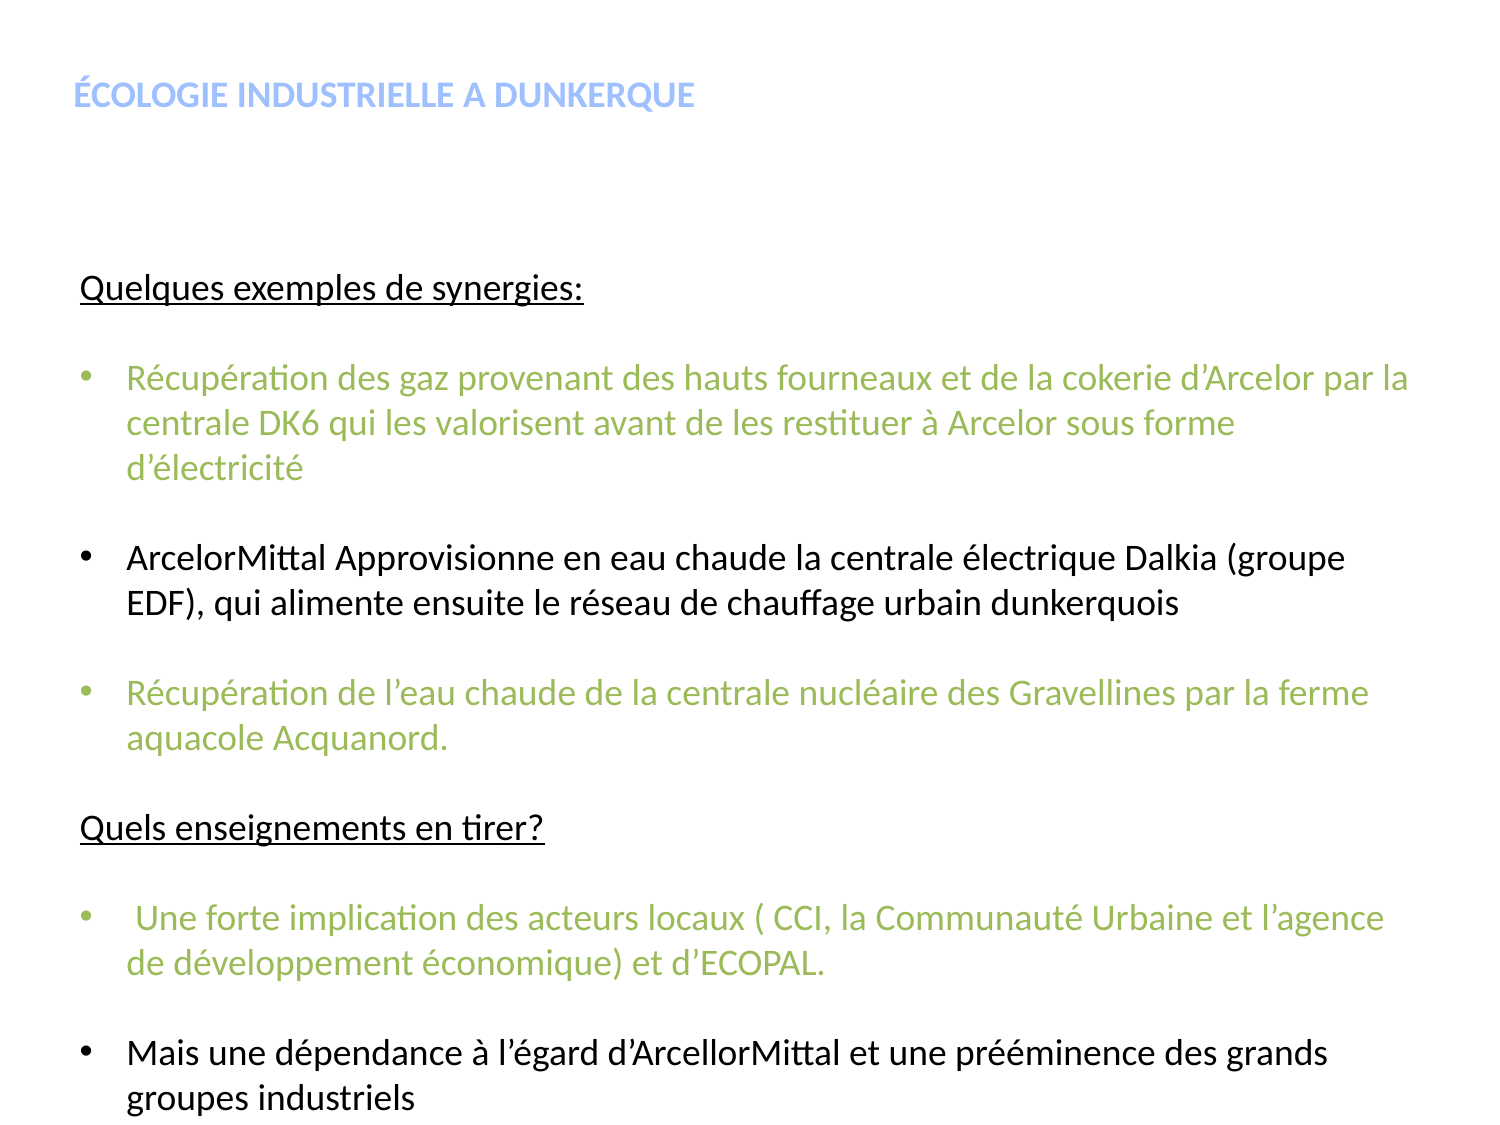

ÉCOLOGIE INDUSTRIELLE A DUNKERQUE
Quelques exemples de synergies:

Récupération des gaz provenant des hauts fourneaux et de la cokerie d’Arcelor par la centrale DK6 qui les valorisent avant de les restituer à Arcelor sous forme d’électricité

ArcelorMittal Approvisionne en eau chaude la centrale électrique Dalkia (groupe EDF), qui alimente ensuite le réseau de chauffage urbain dunkerquois

Récupération de l’eau chaude de la centrale nucléaire des Gravellines par la ferme aquacole Acquanord.

Quels enseignements en tirer?

 Une forte implication des acteurs locaux ( CCI, la Communauté Urbaine et l’agence de développement économique) et d’ECOPAL.

Mais une dépendance à l’égard d’ArcellorMittal et une prééminence des grands groupes industriels